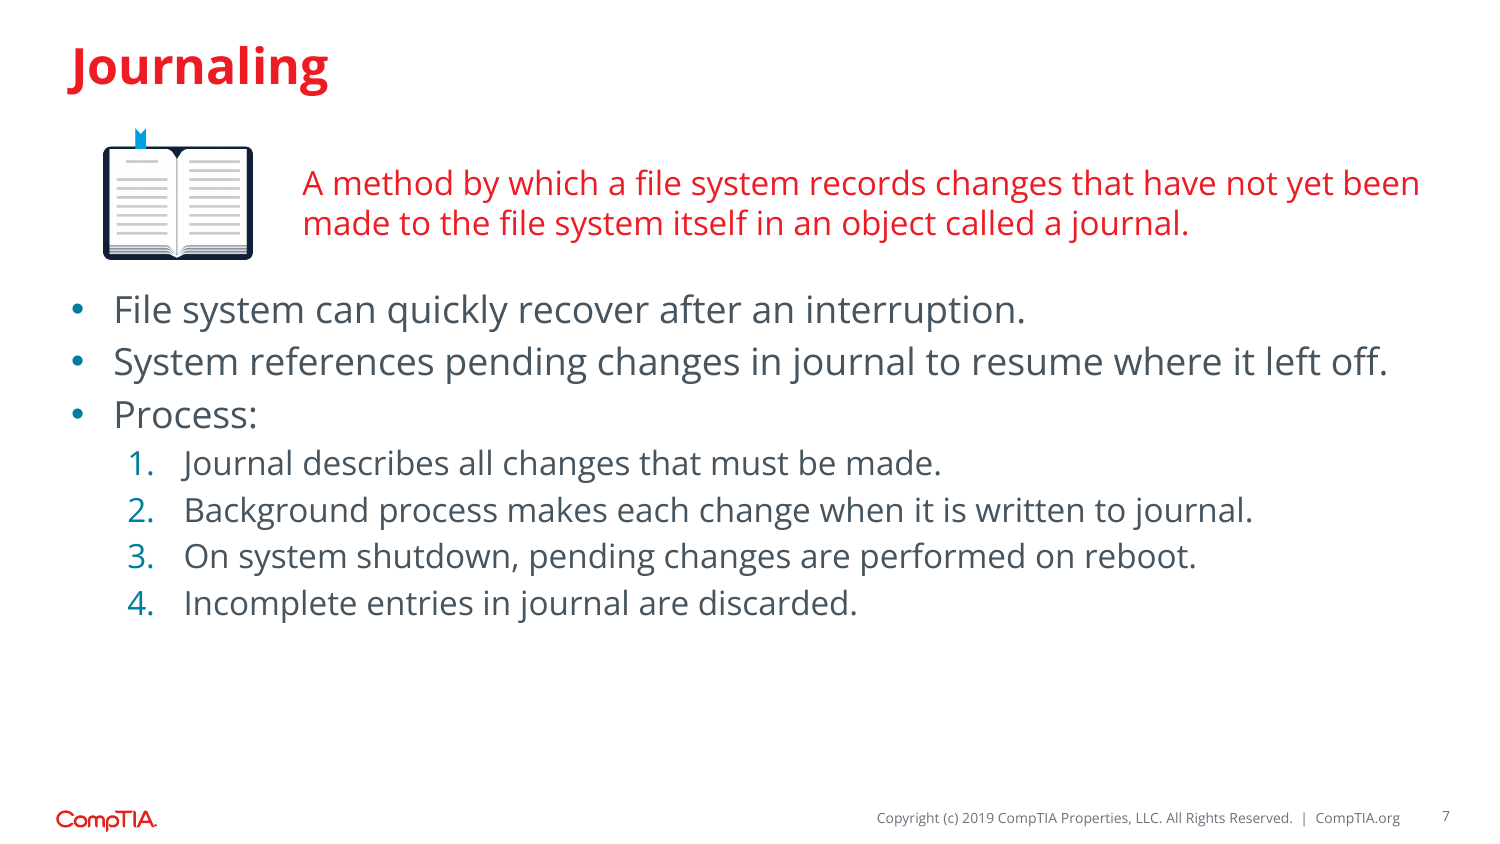

# Journaling
A method by which a file system records changes that have not yet been made to the file system itself in an object called a journal.
File system can quickly recover after an interruption.
System references pending changes in journal to resume where it left off.
Process:
Journal describes all changes that must be made.
Background process makes each change when it is written to journal.
On system shutdown, pending changes are performed on reboot.
Incomplete entries in journal are discarded.
7